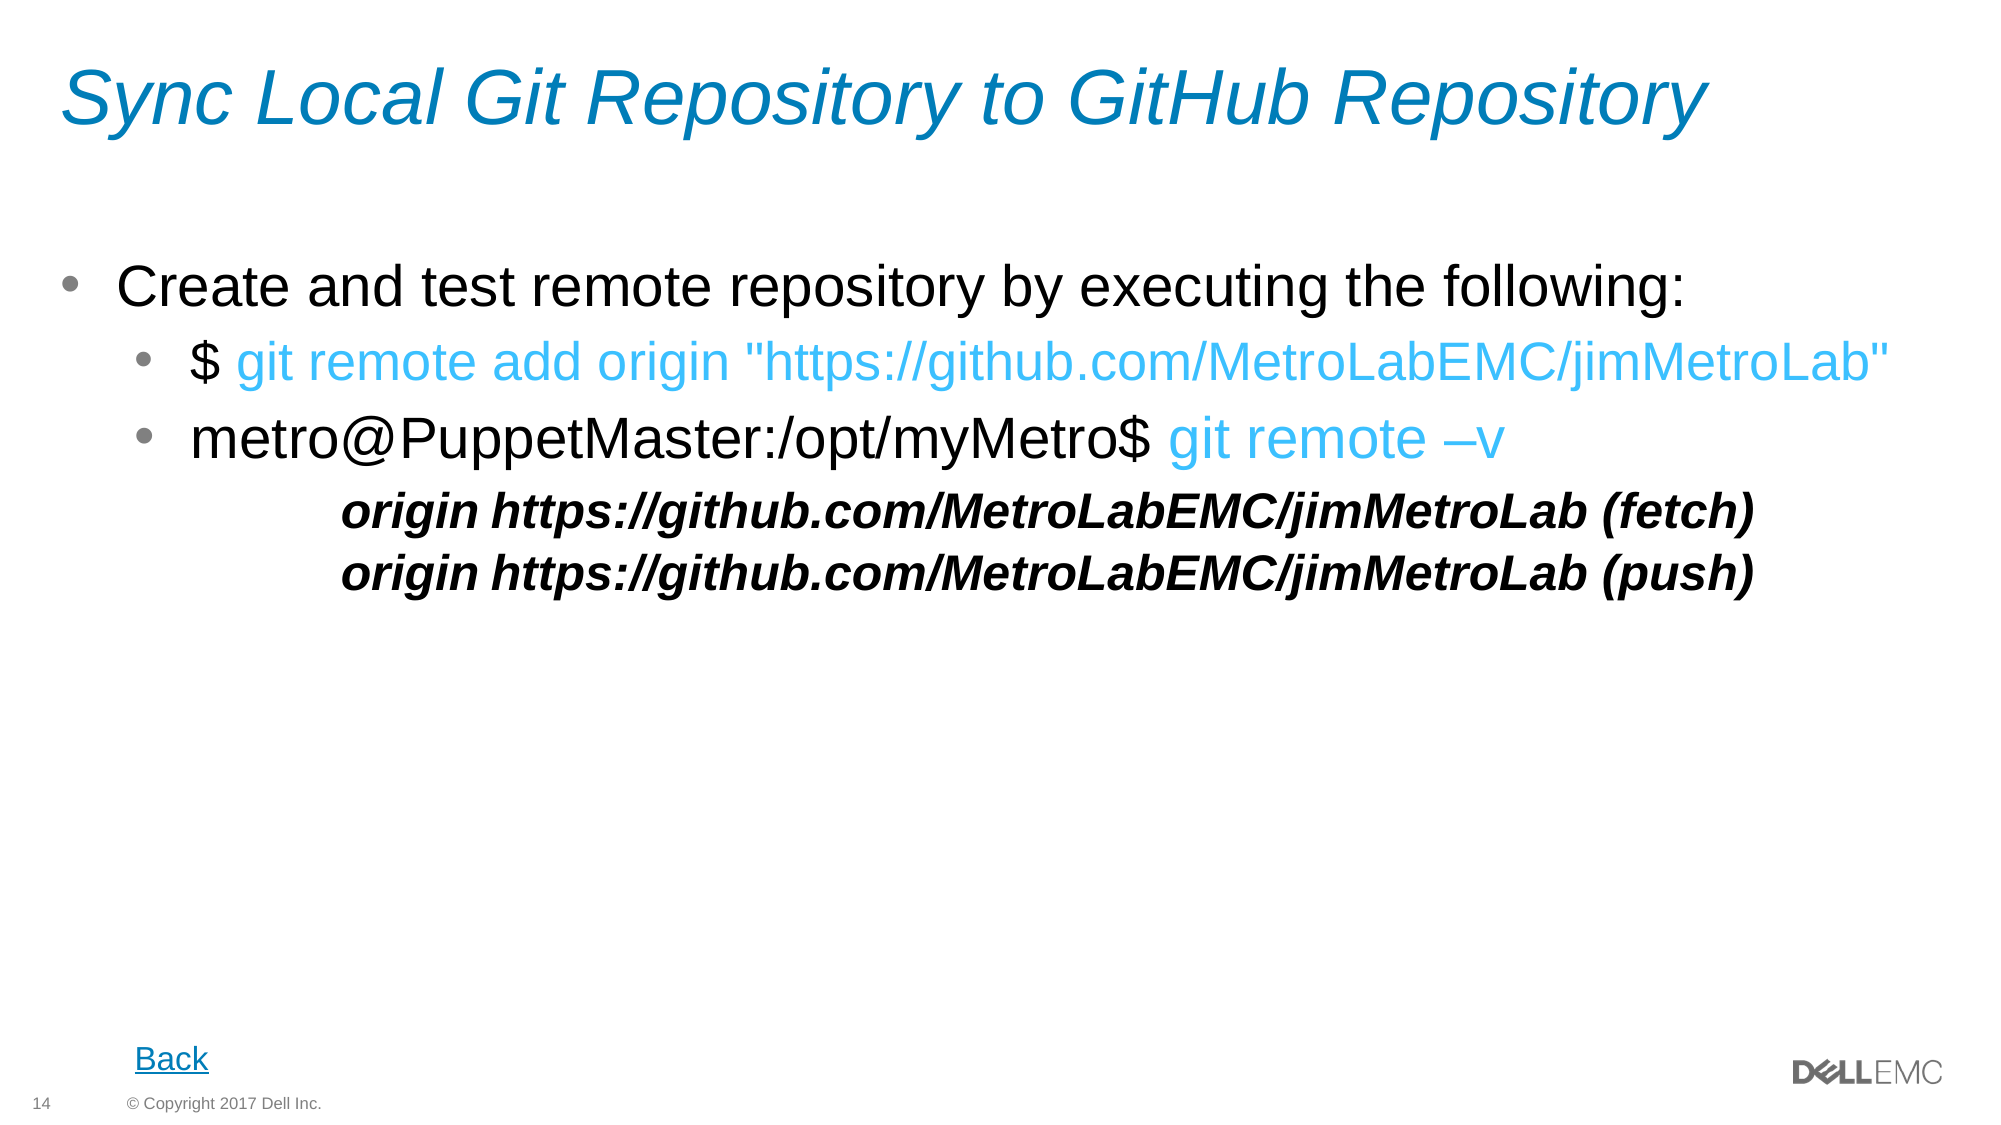

# Sync Local Git Repository to GitHub Repository
Create and test remote repository by executing the following:
$ git remote add origin "https://github.com/MetroLabEMC/jimMetroLab"
metro@PuppetMaster:/opt/myMetro$ git remote –v
	origin	https://github.com/MetroLabEMC/jimMetroLab (fetch)
	origin	https://github.com/MetroLabEMC/jimMetroLab (push)

Back